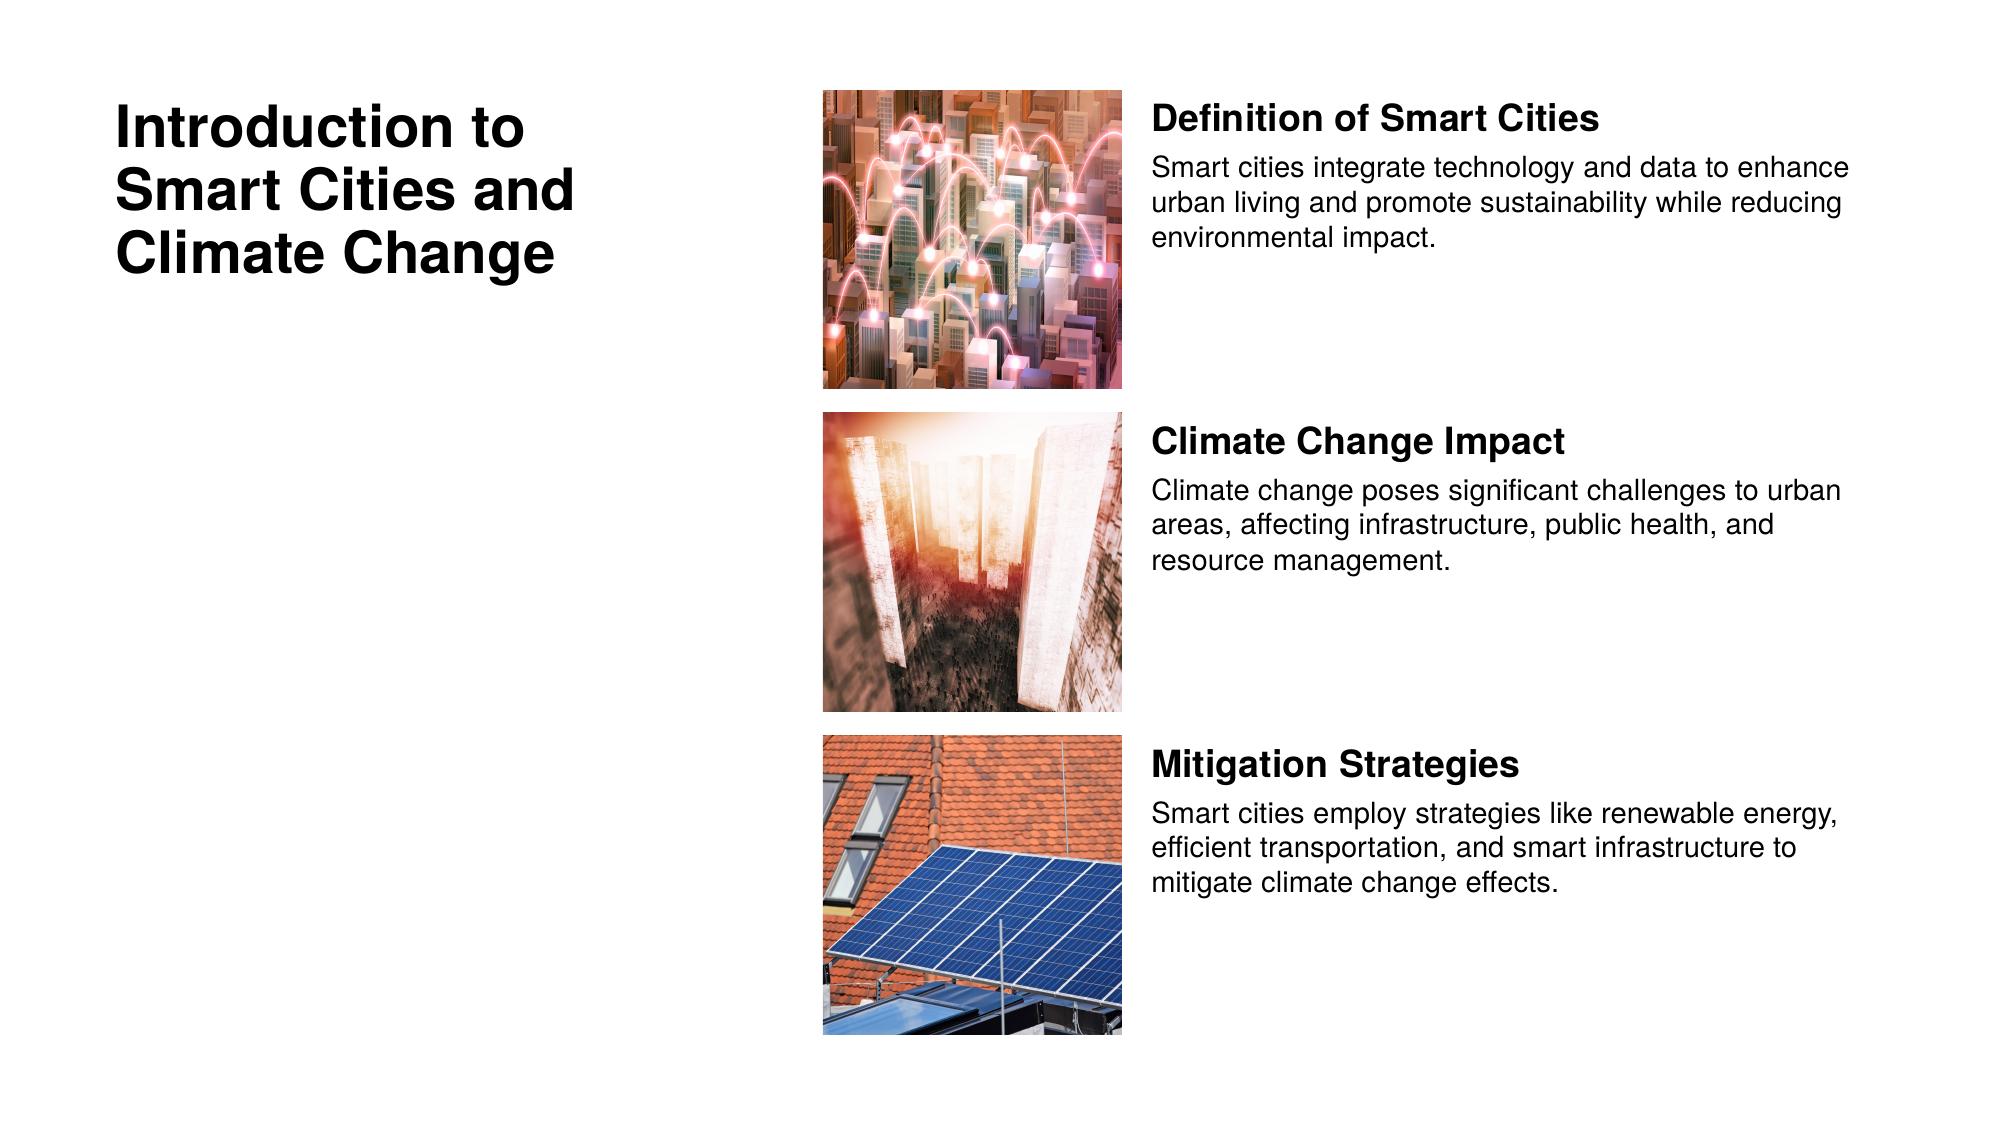

Definition of Smart Cities
Smart cities integrate technology and data to enhance urban living and promote sustainability while reducing environmental impact.
Climate Change Impact
Climate change poses significant challenges to urban areas, affecting infrastructure, public health, and resource management.
Mitigation Strategies
Smart cities employ strategies like renewable energy, efficient transportation, and smart infrastructure to mitigate climate change effects.
# Introduction to Smart Cities and Climate Change